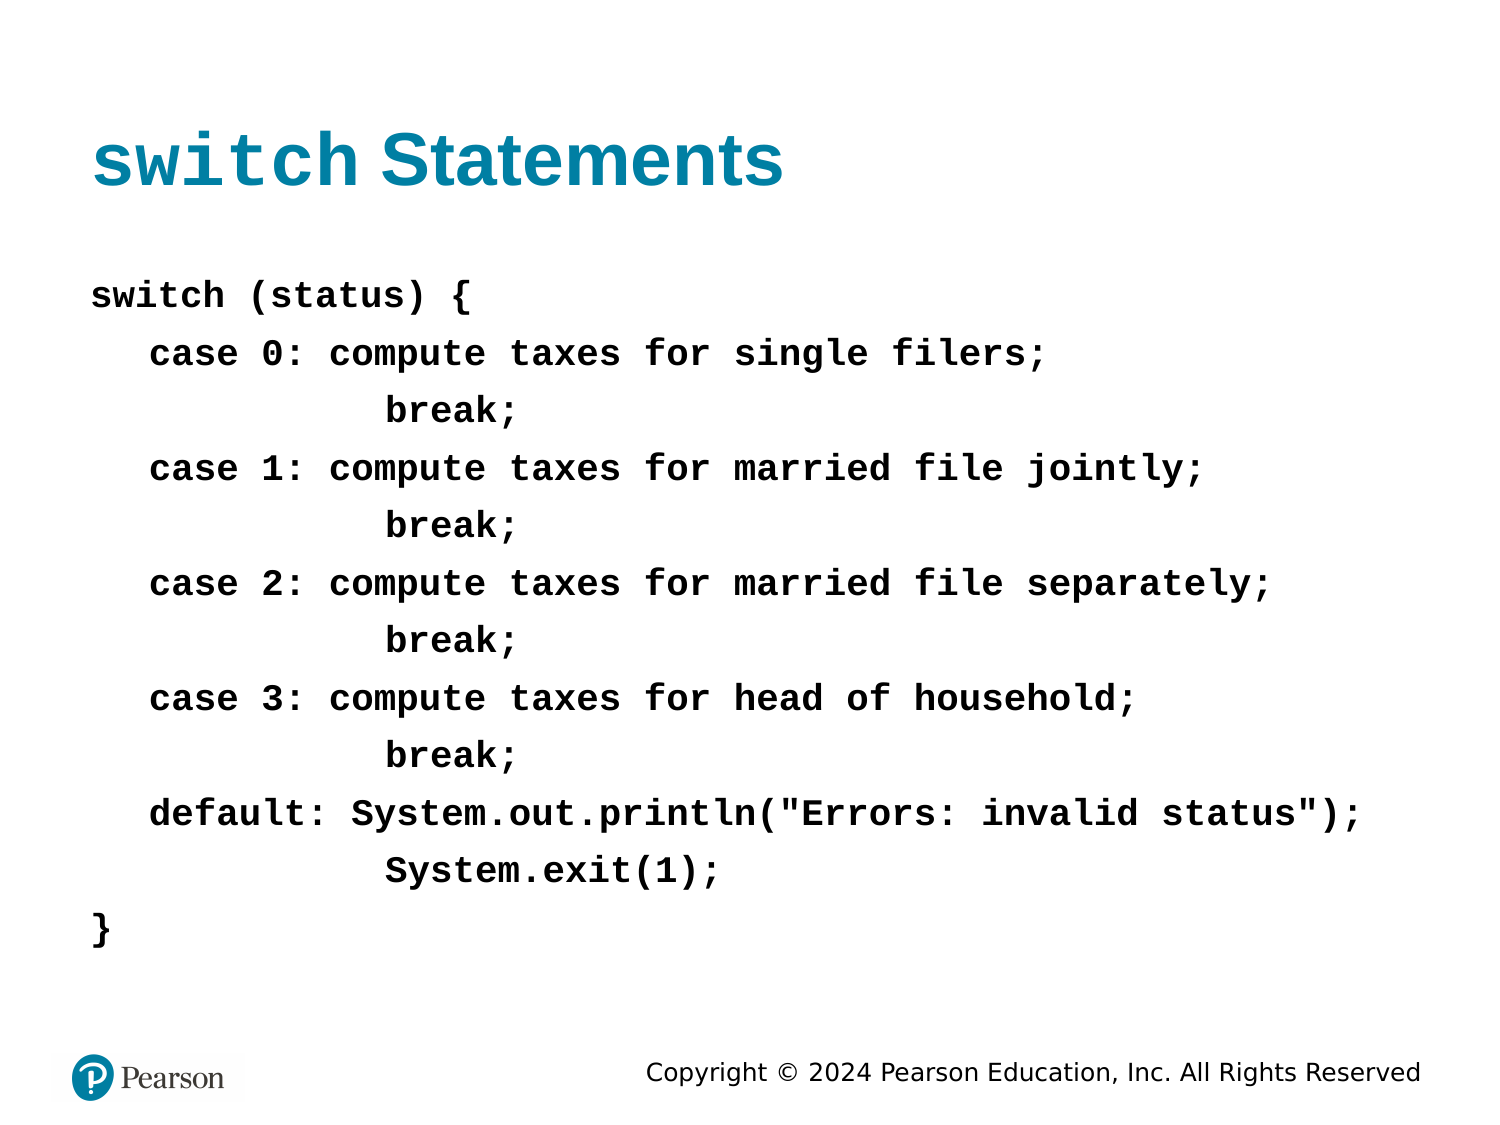

# switch Statements
switch (status) {
case 0: compute taxes for single filers;
break;
case 1: compute taxes for married file jointly;
break;
case 2: compute taxes for married file separately;
break;
case 3: compute taxes for head of household;
break;
default: System.out.println("Errors: invalid status");
System.exit(1);
}